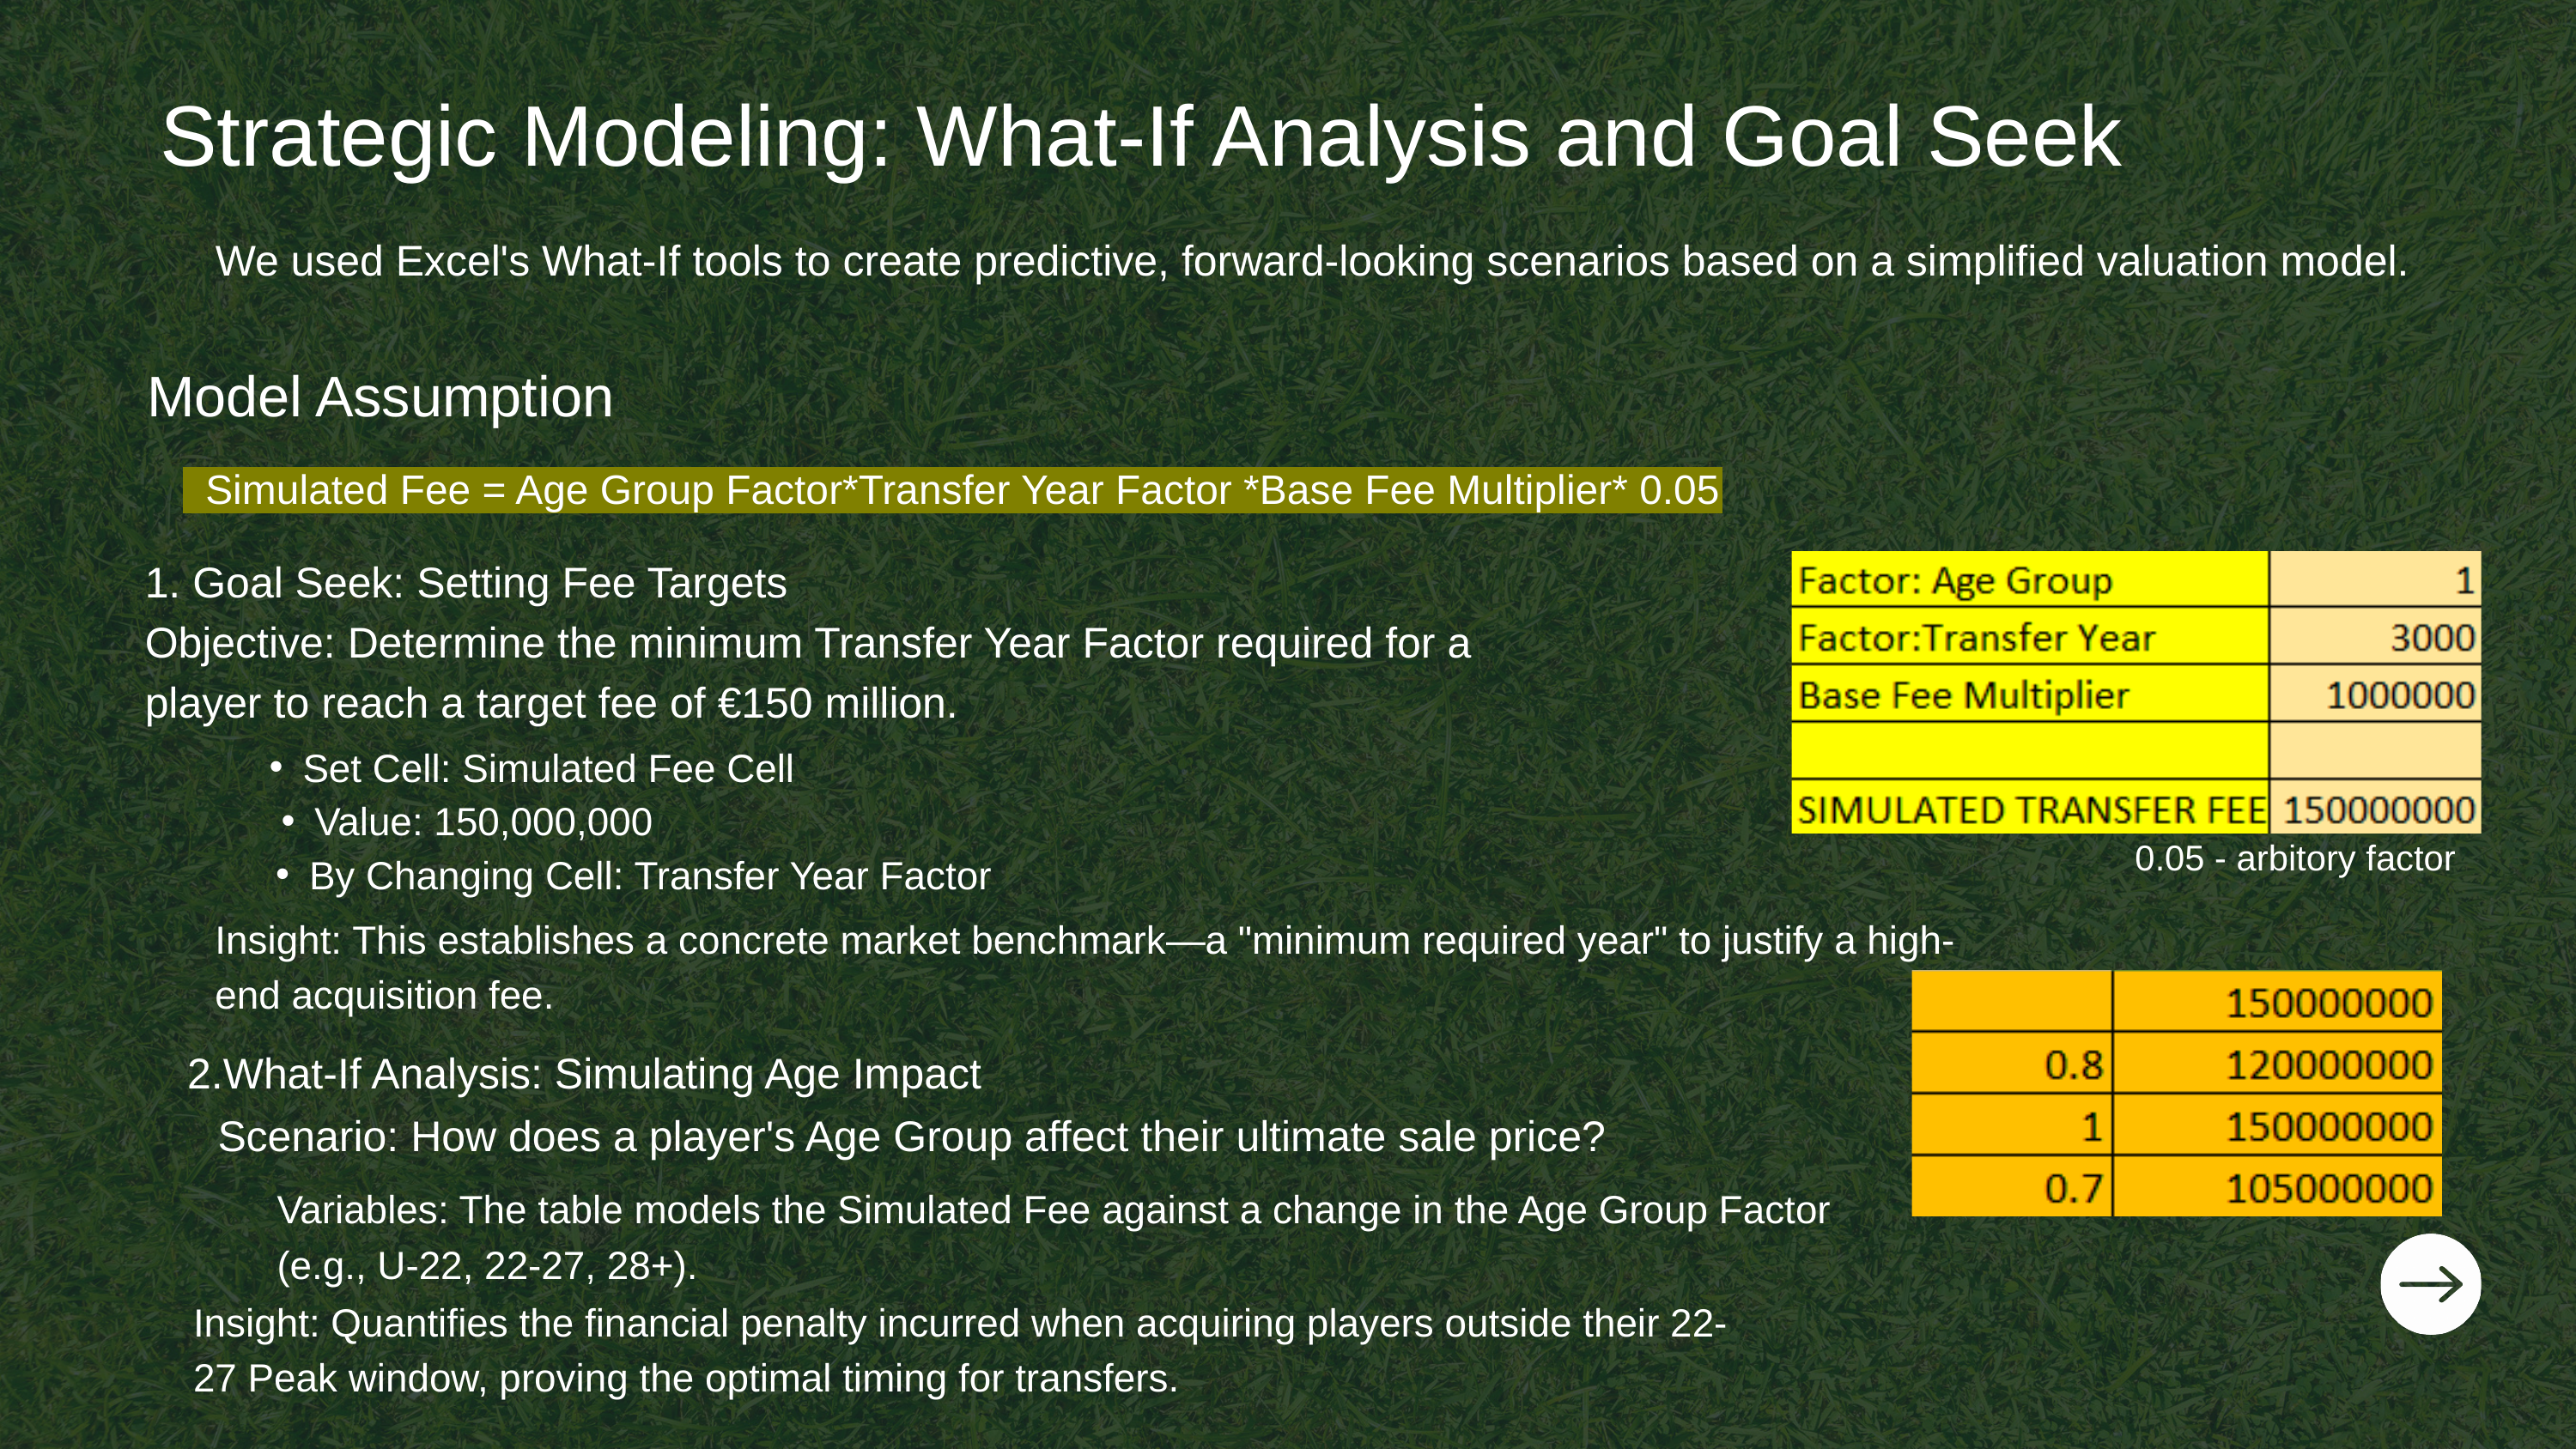

Strategic Modeling: What-If Analysis and Goal Seek
We used Excel's What-If tools to create predictive, forward-looking scenarios based on a simplified valuation model.
Model Assumption
  Simulated Fee = Age Group Factor*Transfer Year Factor *Base Fee Multiplier* 0.05
1. Goal Seek: Setting Fee Targets
Objective: Determine the minimum Transfer Year Factor required for a player to reach a target fee of €150 million.

Set Cell: Simulated Fee Cell
Value: 150,000,000
0.05 - arbitory factor
By Changing Cell: Transfer Year Factor
Insight: This establishes a concrete market benchmark—a "minimum required year" to justify a high-end acquisition fee.

2.What-If Analysis: Simulating Age Impact
Scenario: How does a player's Age Group affect their ultimate sale price?
Variables: The table models the Simulated Fee against a change in the Age Group Factor (e.g., U-22, 22-27, 28+).

Insight: Quantifies the financial penalty incurred when acquiring players outside their 22-27 Peak window, proving the optimal timing for transfers.